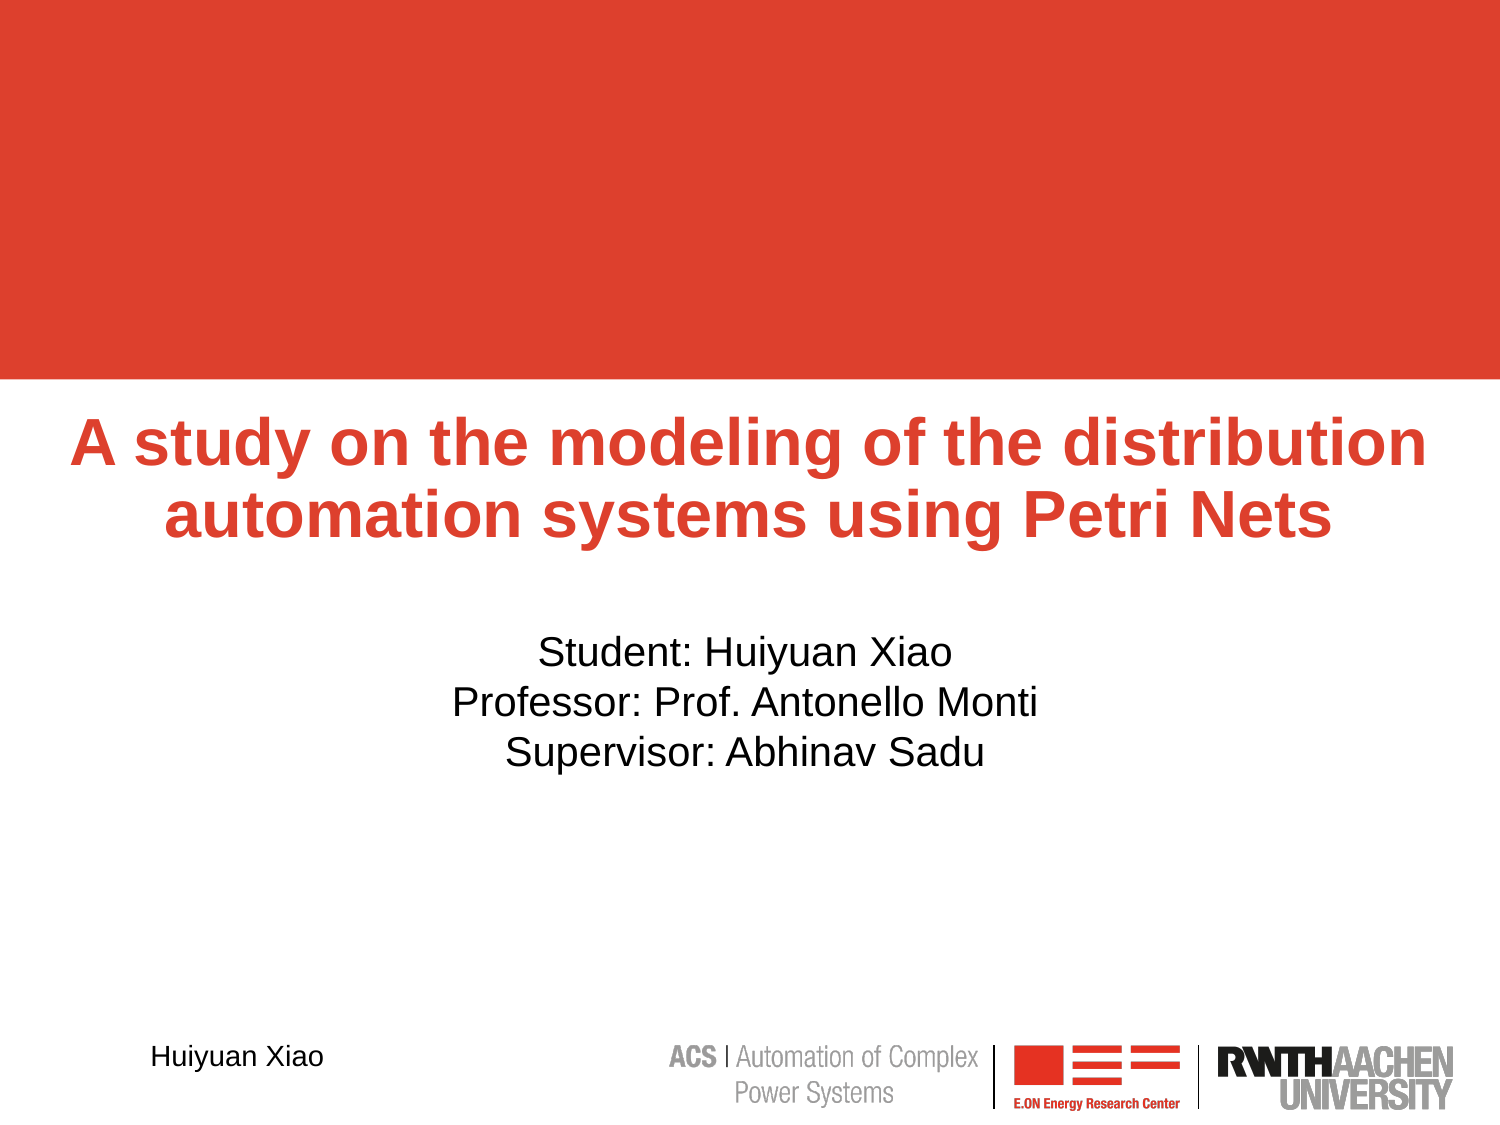

# A study on the modeling of the distribution automation systems using Petri Nets
Student: Huiyuan Xiao
Professor: Prof. Antonello Monti
Supervisor: Abhinav Sadu
Huiyuan Xiao